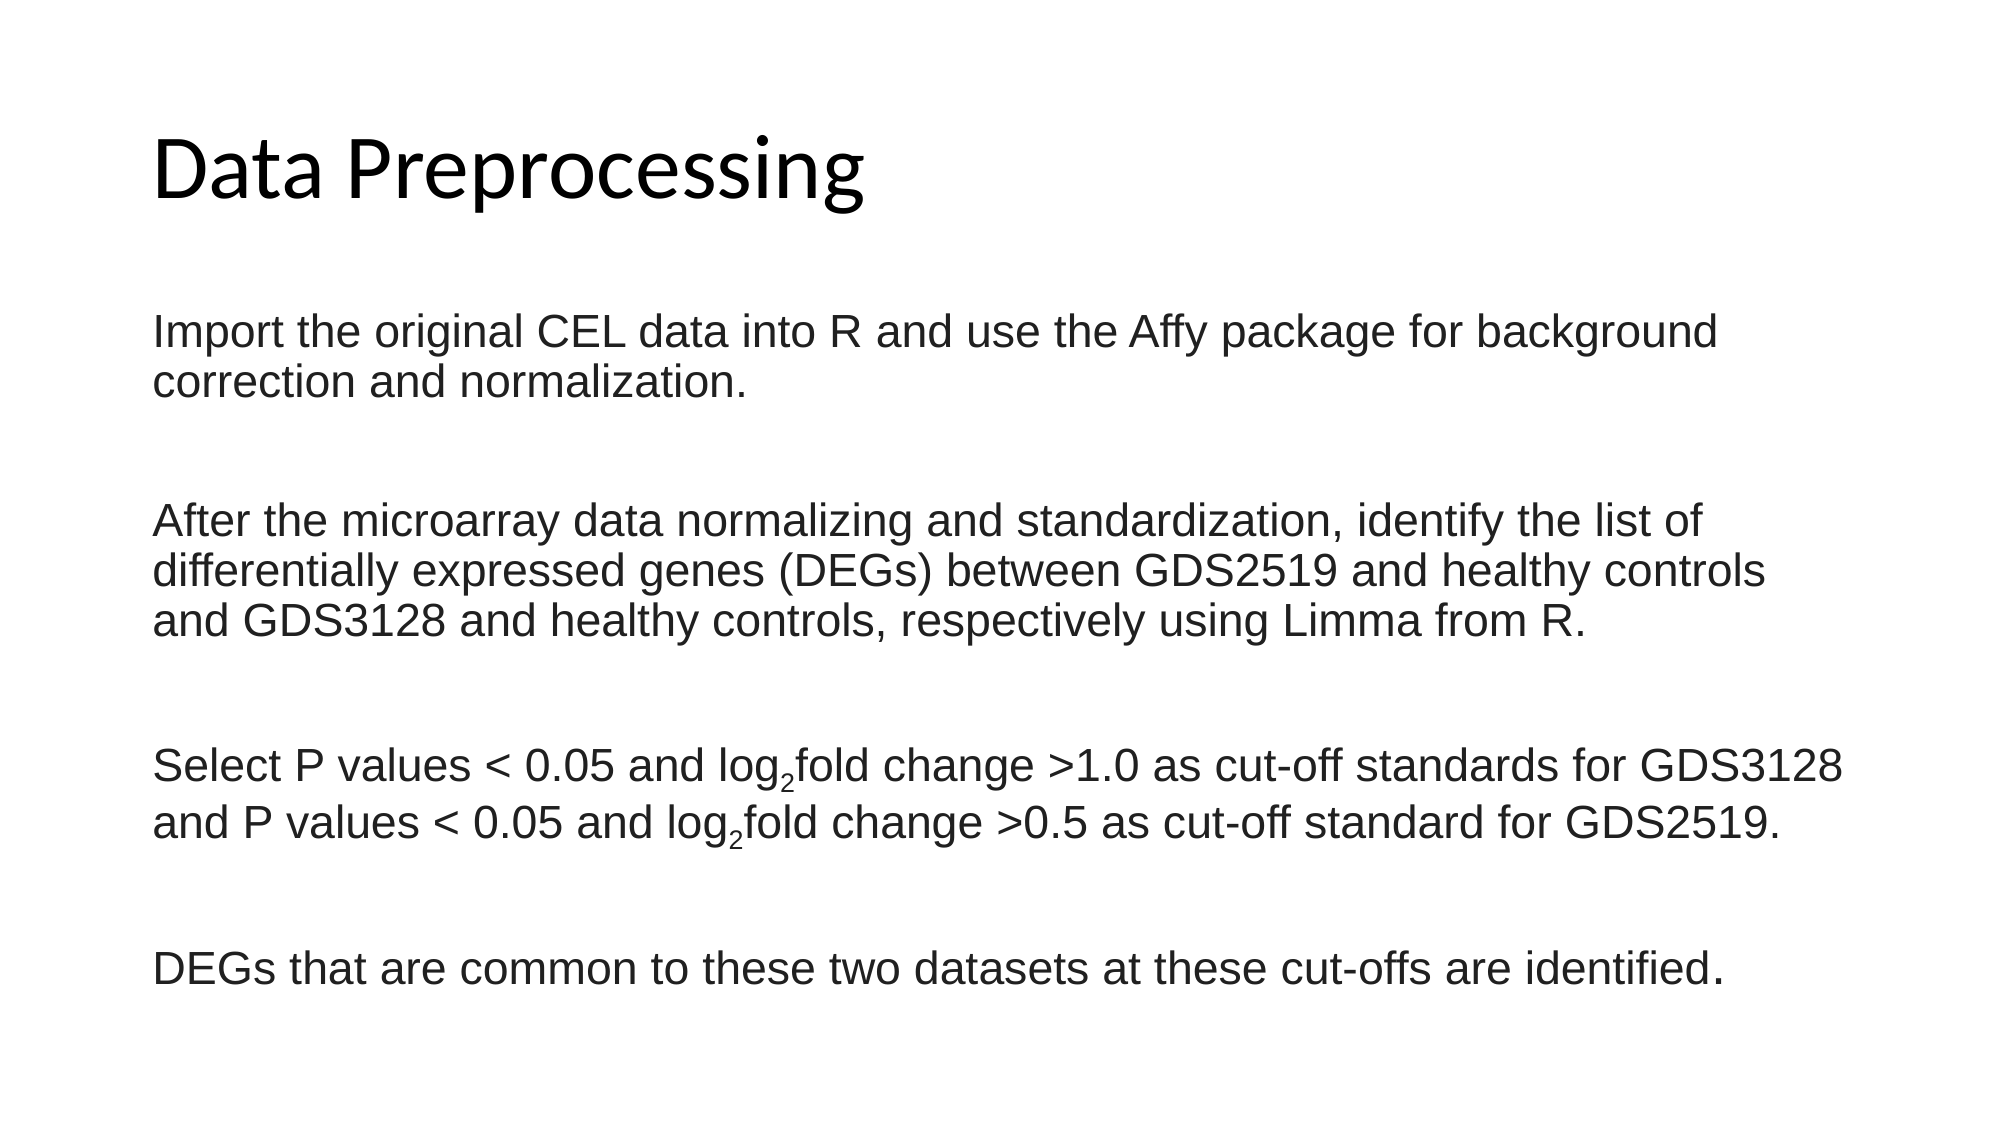

# Data Preprocessing
Import the original CEL data into R and use the Affy package for background correction and normalization.

After the microarray data normalizing and standardization, identify the list of differentially expressed genes (DEGs) between GDS2519 and healthy controls and GDS3128 and healthy controls, respectively using Limma from R.

Select P values < 0.05 and log2fold change >1.0 as cut-off standards for GDS3128 and P values < 0.05 and log2fold change >0.5 as cut-off standard for GDS2519.

DEGs that are common to these two datasets at these cut-offs are identified.